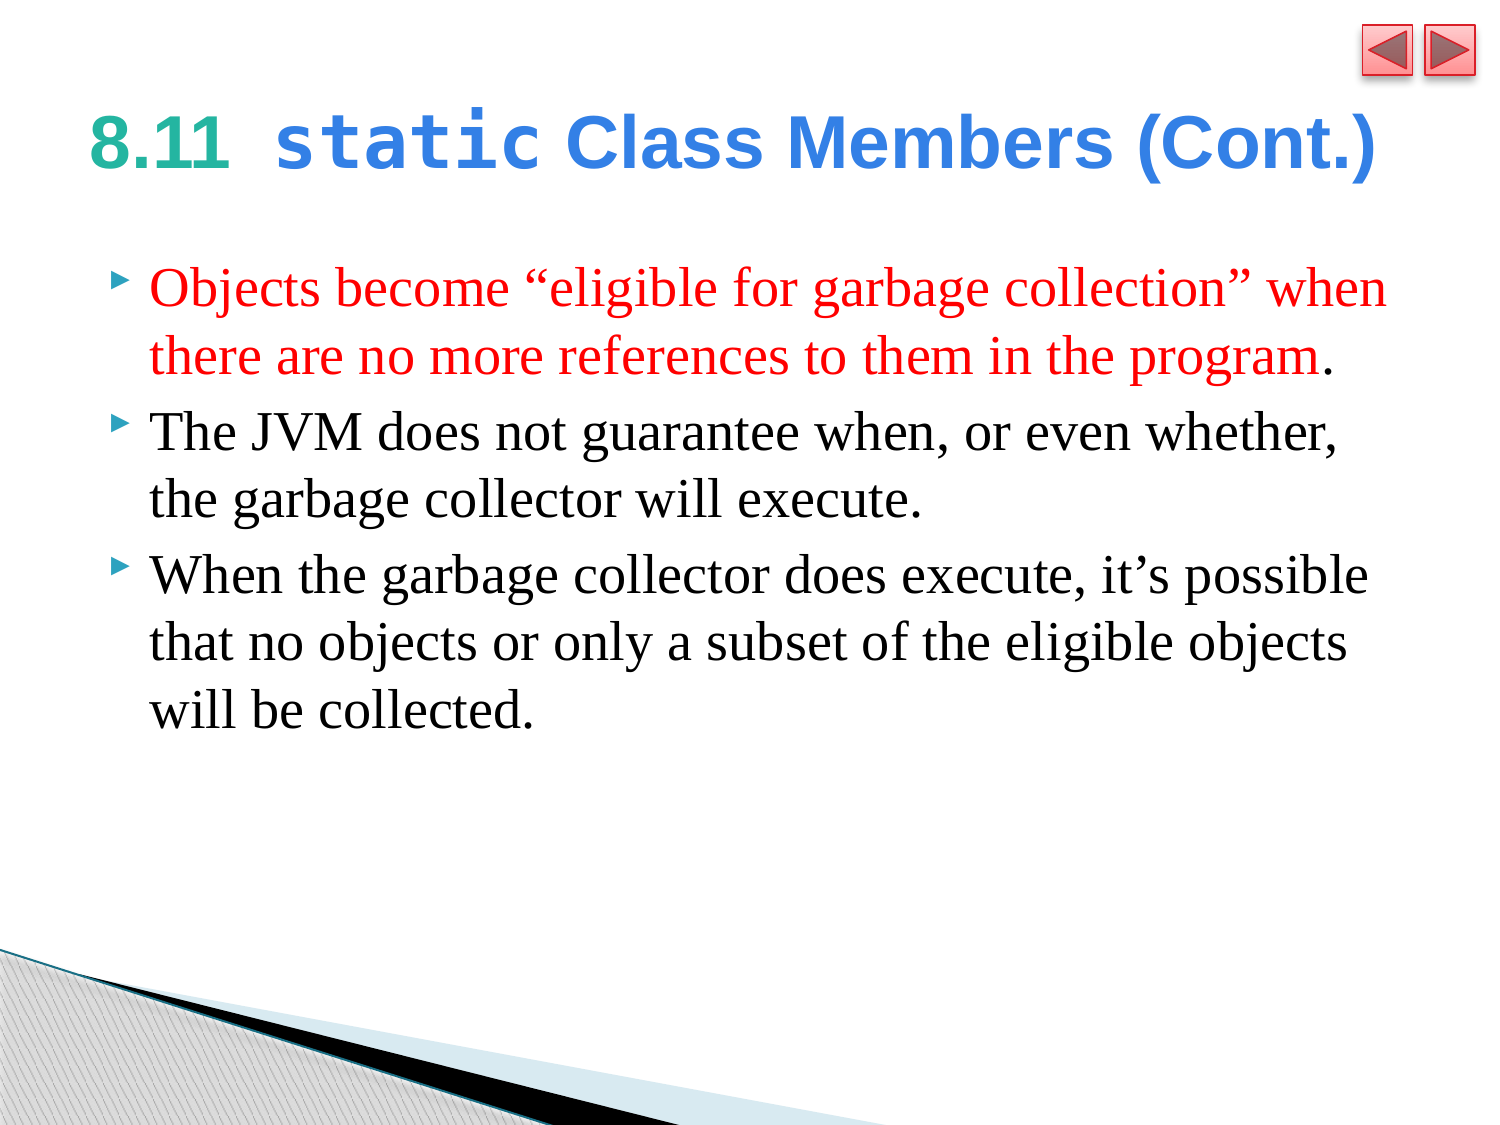

# 8.11  static Class Members (Cont.)
Objects become “eligible for garbage collection” when there are no more references to them in the program.
The JVM does not guarantee when, or even whether, the garbage collector will execute.
When the garbage collector does execute, it’s possible that no objects or only a subset of the eligible objects will be collected.